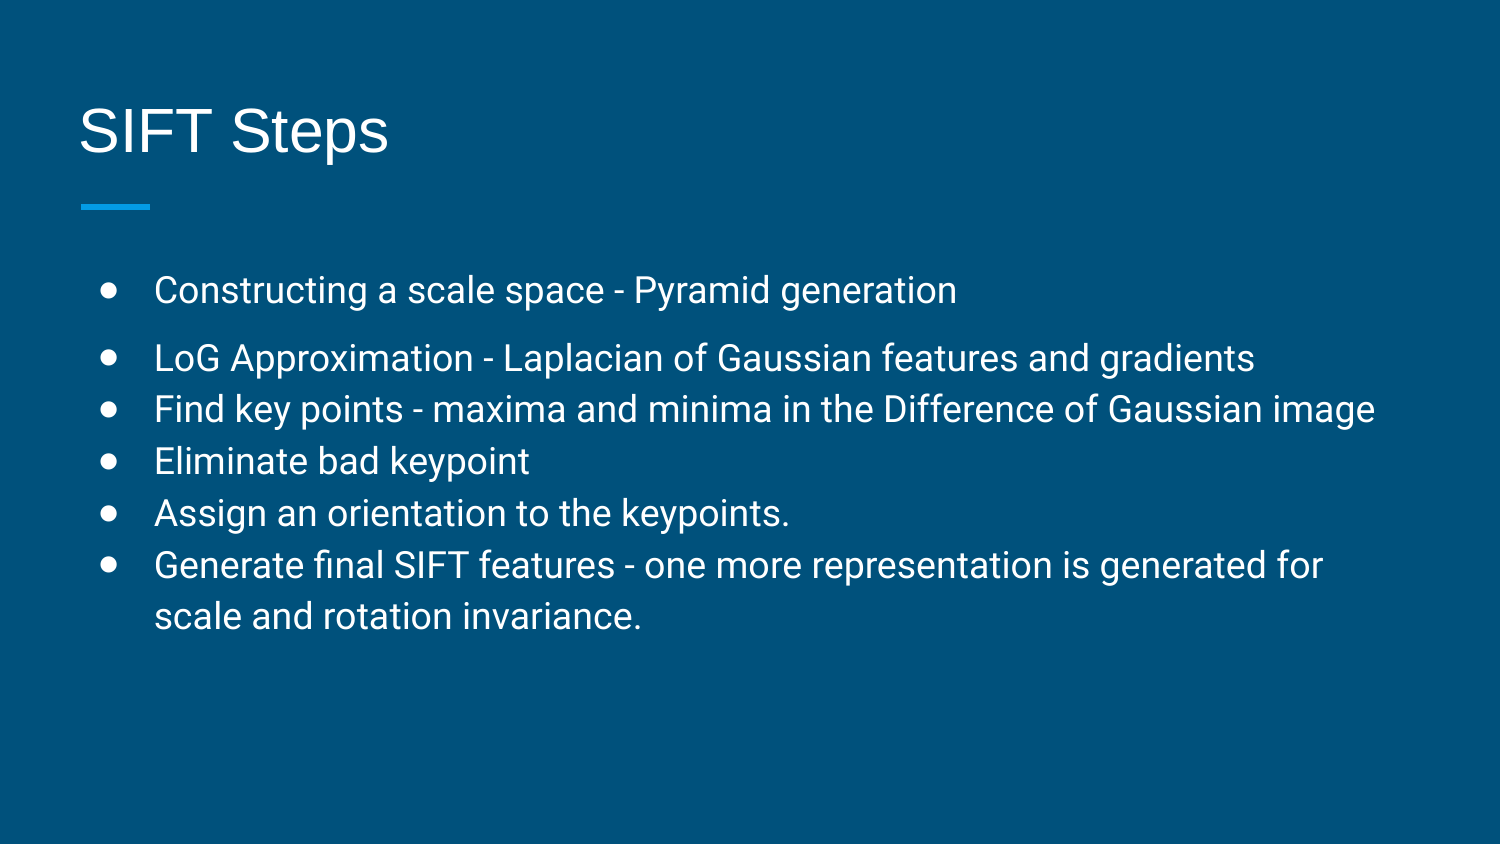

# SIFT Steps
Constructing a scale space - Pyramid generation
LoG Approximation - Laplacian of Gaussian features and gradients
Find key points - maxima and minima in the Difference of Gaussian image
Eliminate bad keypoint
Assign an orientation to the keypoints.
Generate final SIFT features - one more representation is generated for scale and rotation invariance.